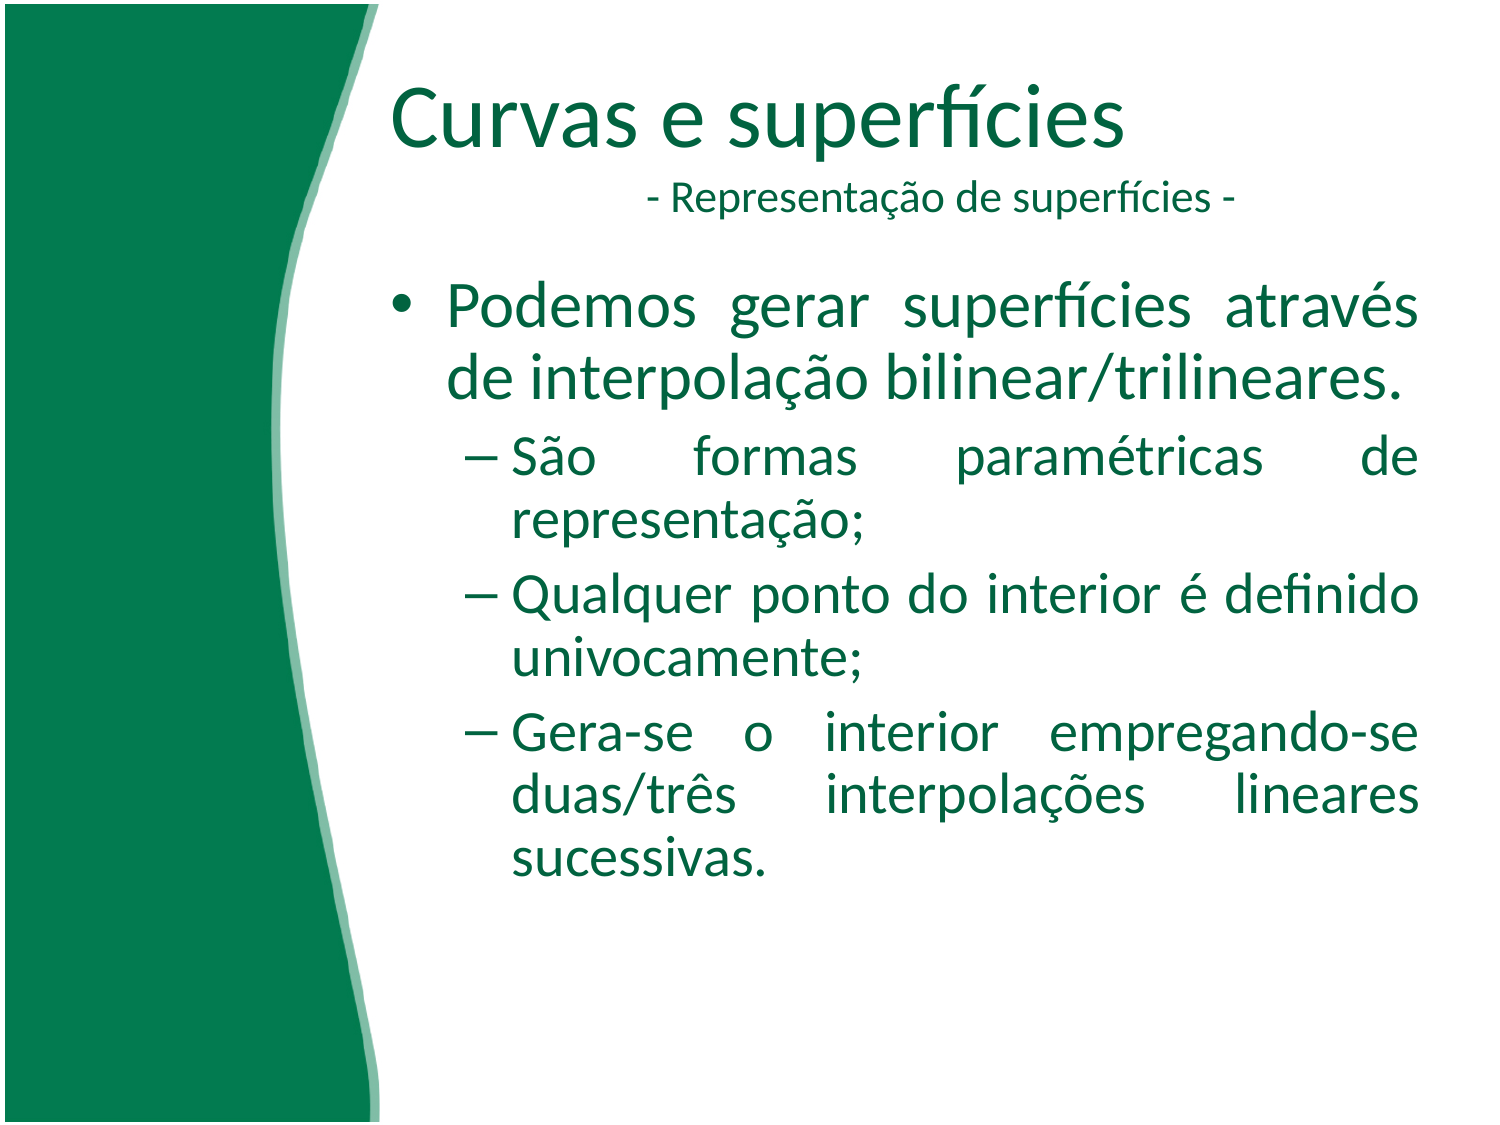

# Curvas e superfícies - Representação de superfícies -
Podemos gerar superfícies através de interpolação bilinear/trilineares.
São formas paramétricas de representação;
Qualquer ponto do interior é definido univocamente;
Gera-se o interior empregando-se duas/três interpolações lineares sucessivas.